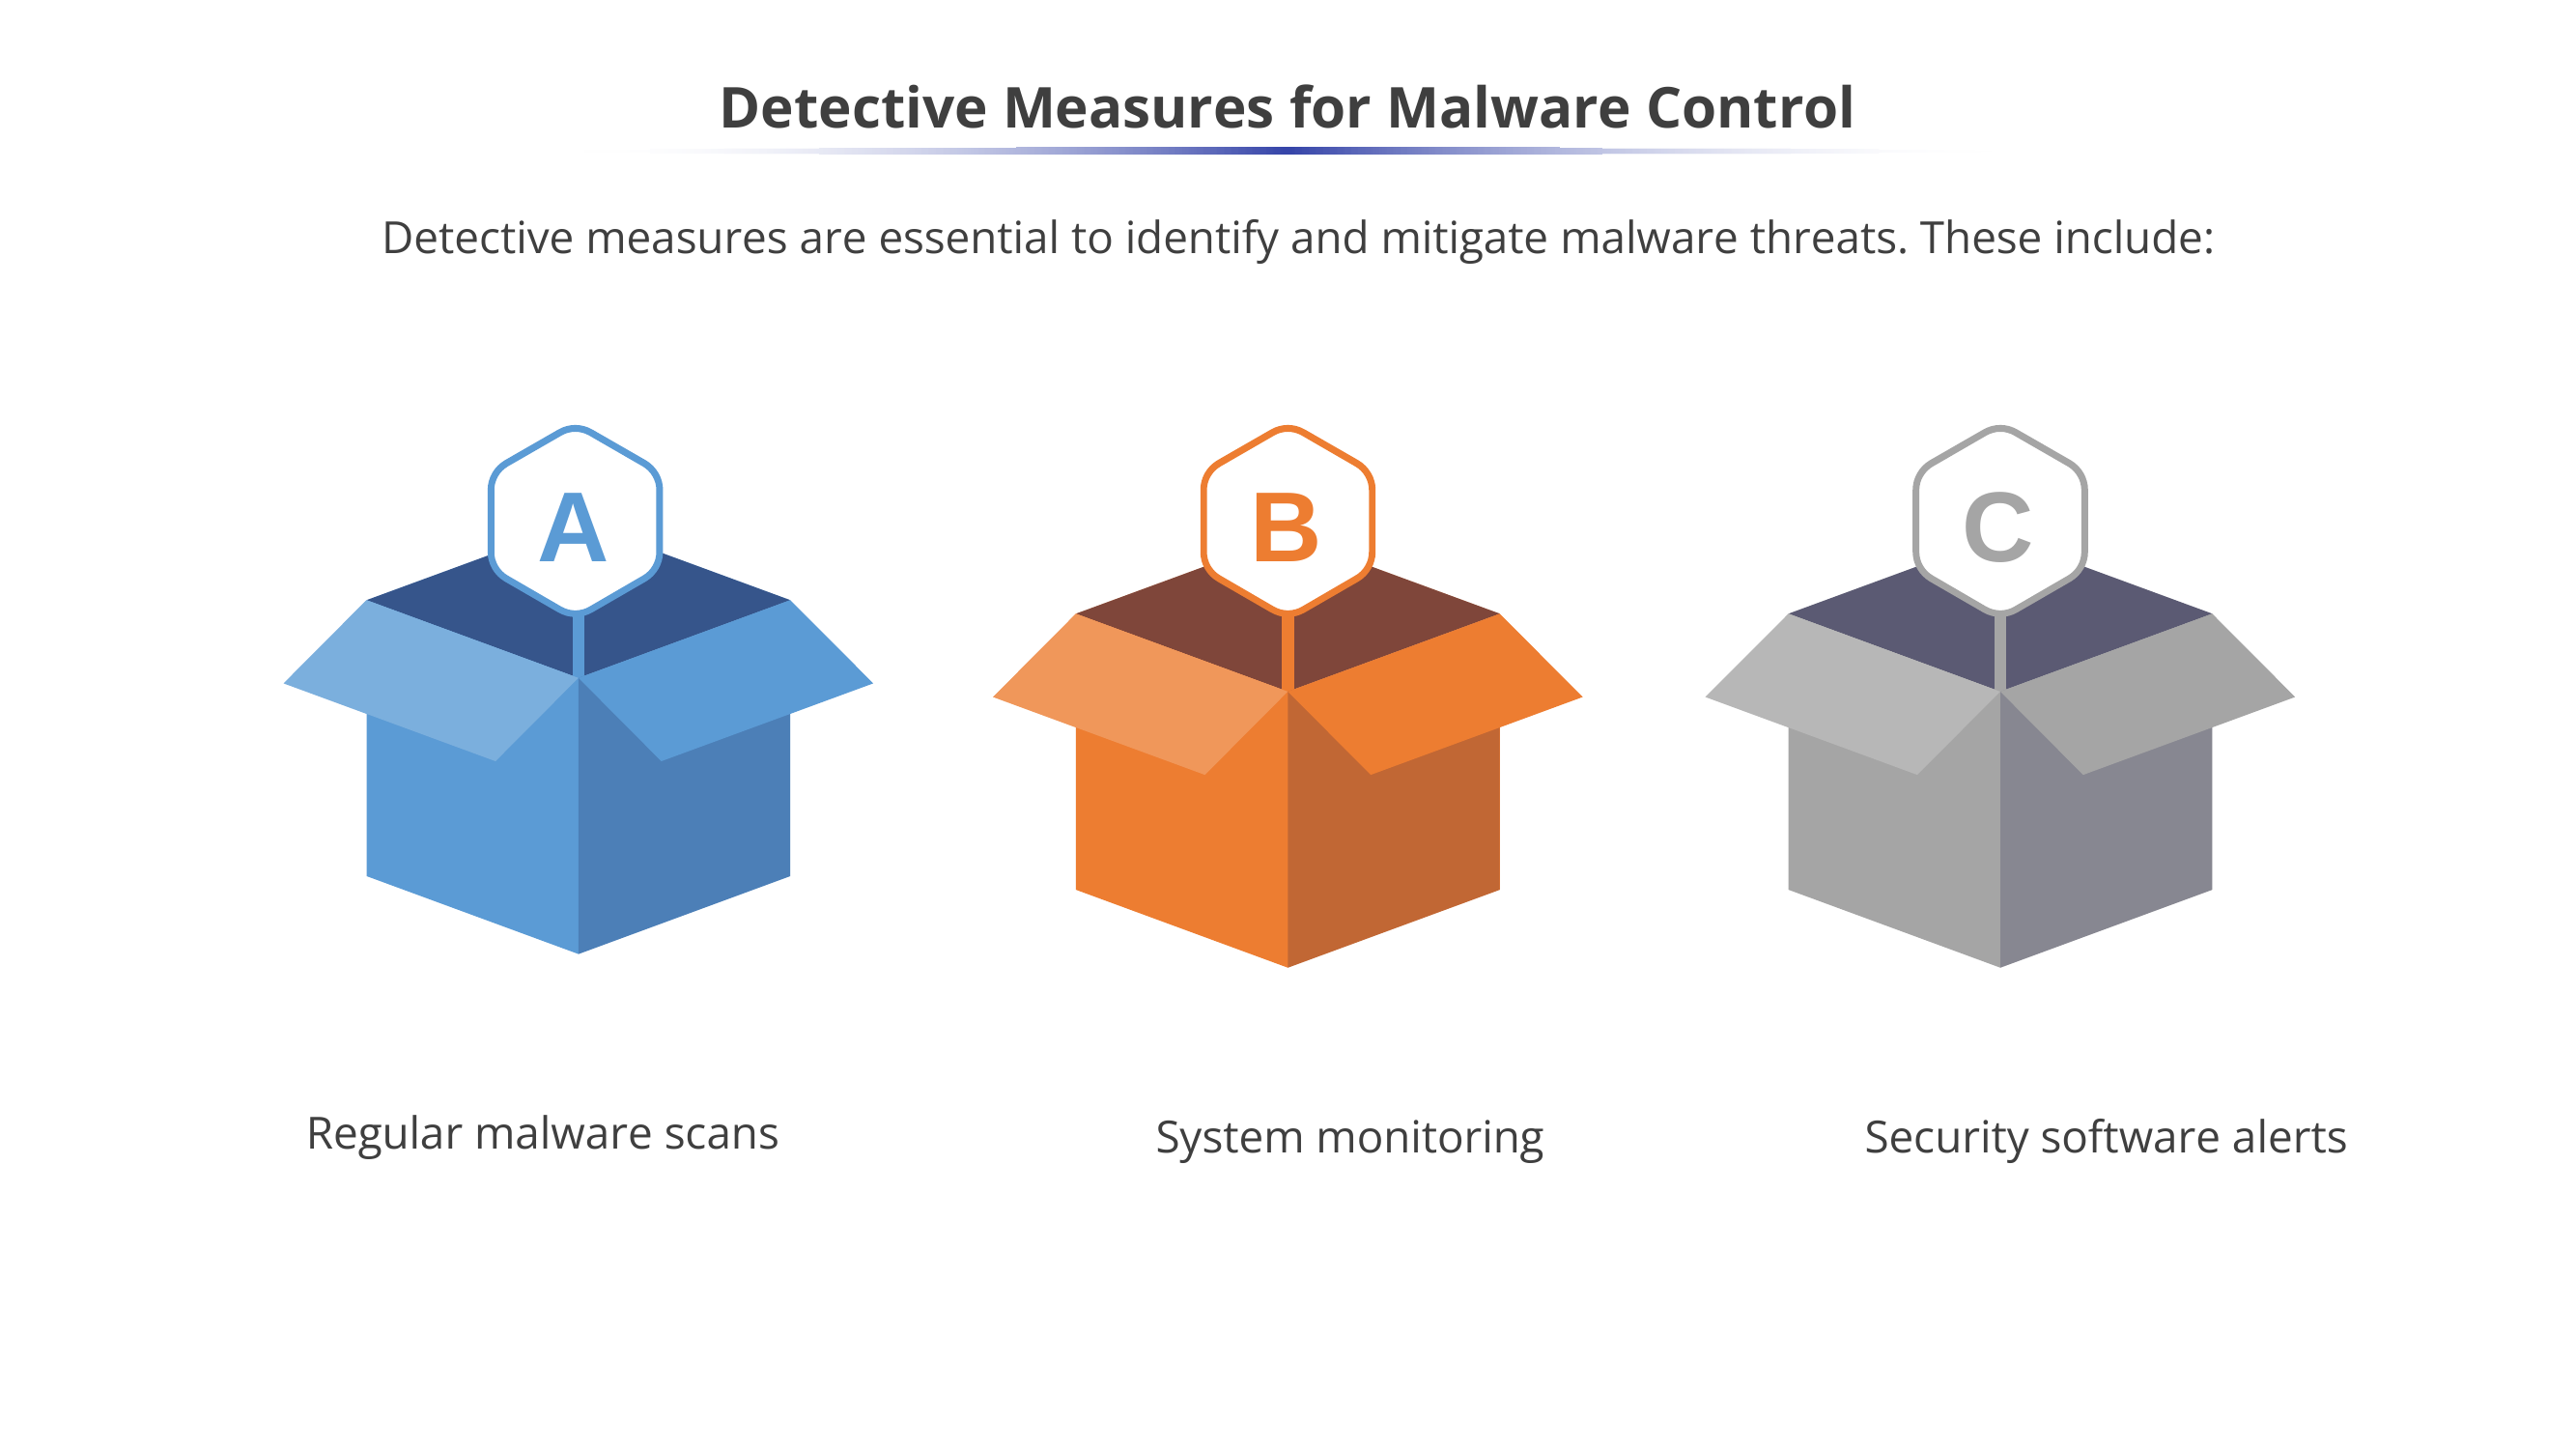

# Detective Measures for Malware Control

Detective measures are essential to identify and mitigate malware threats. These include:

A
B
C

Regular malware scans
System monitoring
Security software alerts